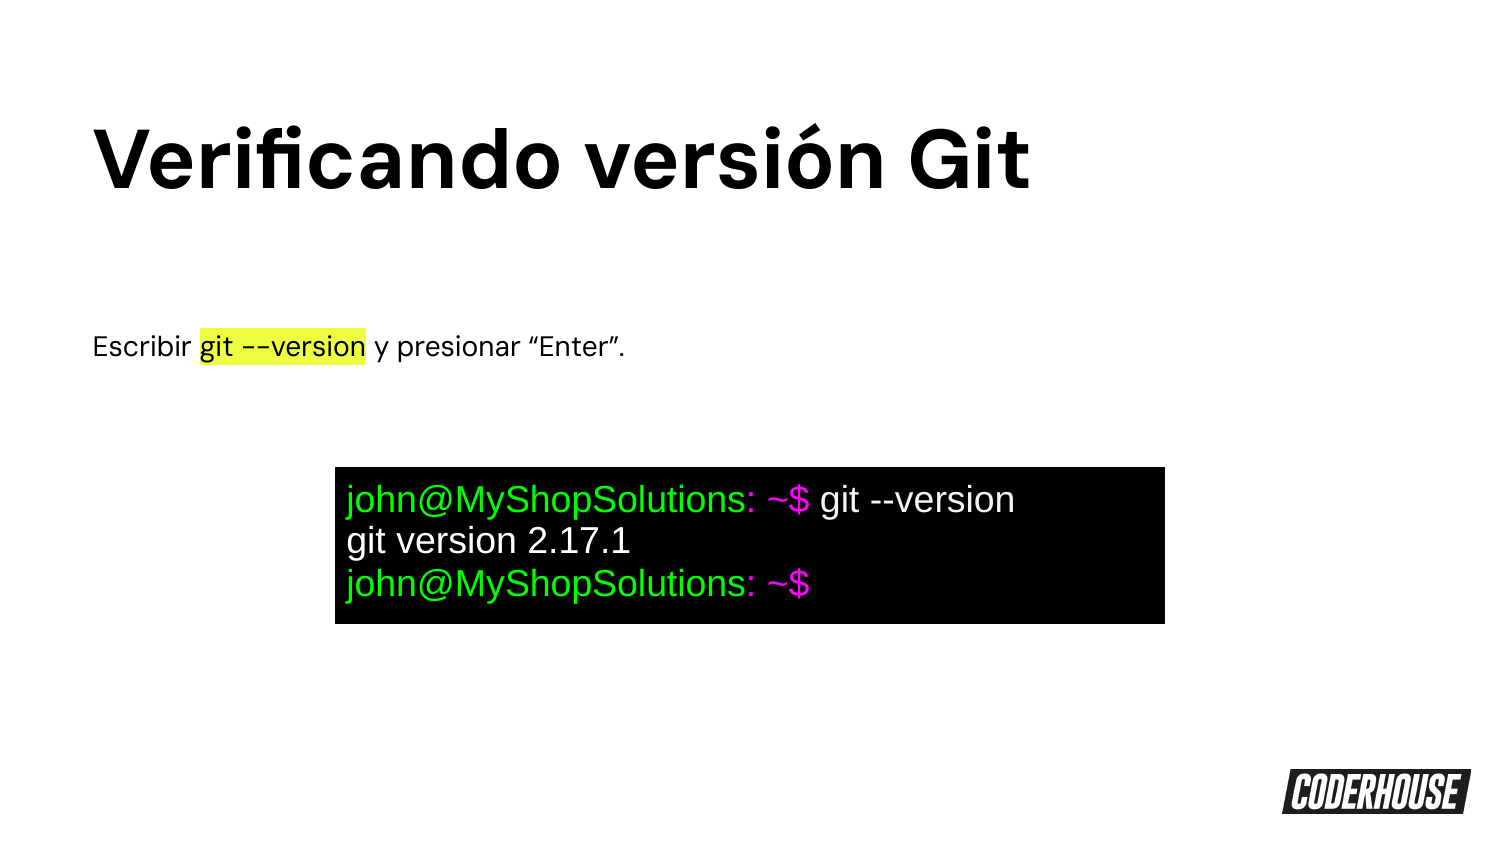

Verificando versión Git
Escribir git --version y presionar “Enter”.
| john@MyShopSolutions: ~$ git --version git version 2.17.1 john@MyShopSolutions: ~$ |
| --- |